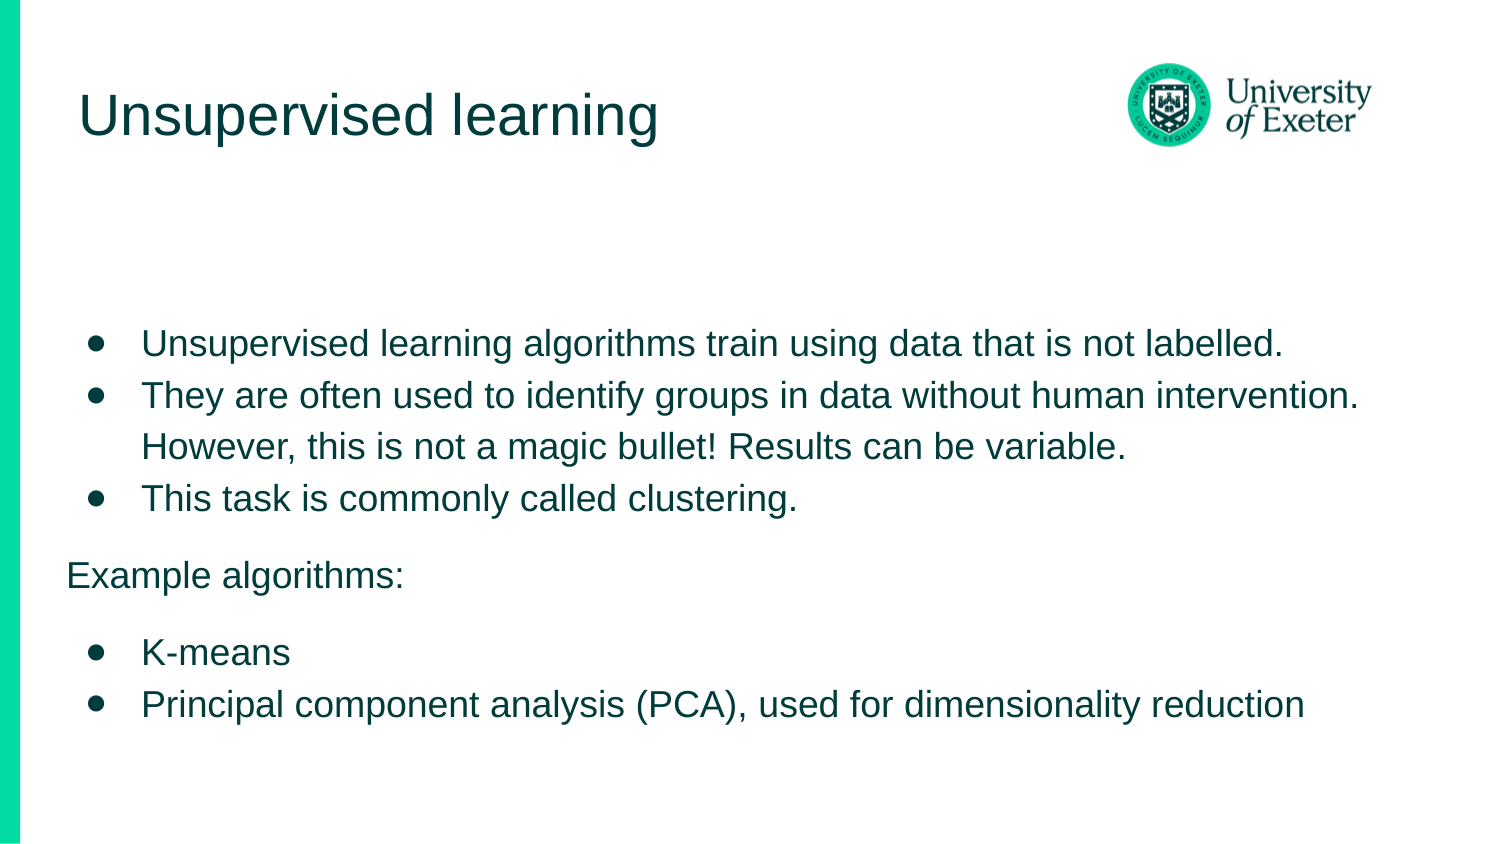

# Unsupervised learning

Unsupervised learning algorithms train using data that is not labelled.
They are often used to identify groups in data without human intervention. However, this is not a magic bullet! Results can be variable.
This task is commonly called clustering.
Example algorithms:
K-means
Principal component analysis (PCA), used for dimensionality reduction